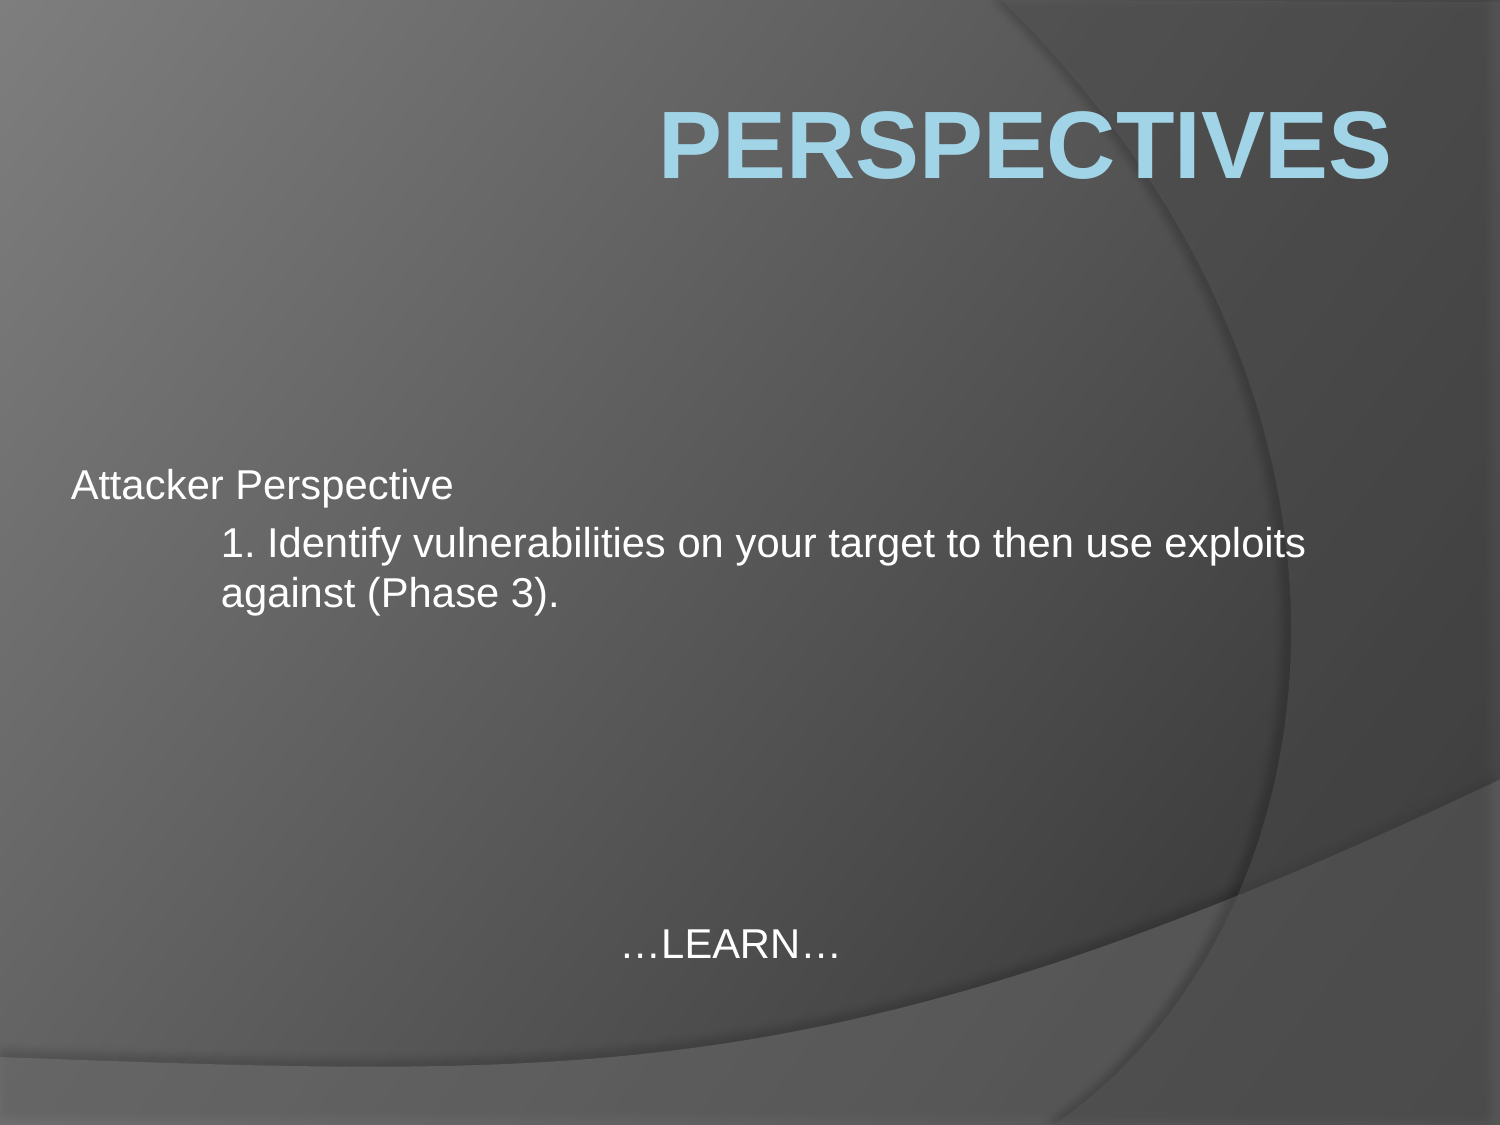

# Perspectives
Attacker Perspective
	1. Identify vulnerabilities on your target to then use exploits 	against (Phase 3).

…LEARN…